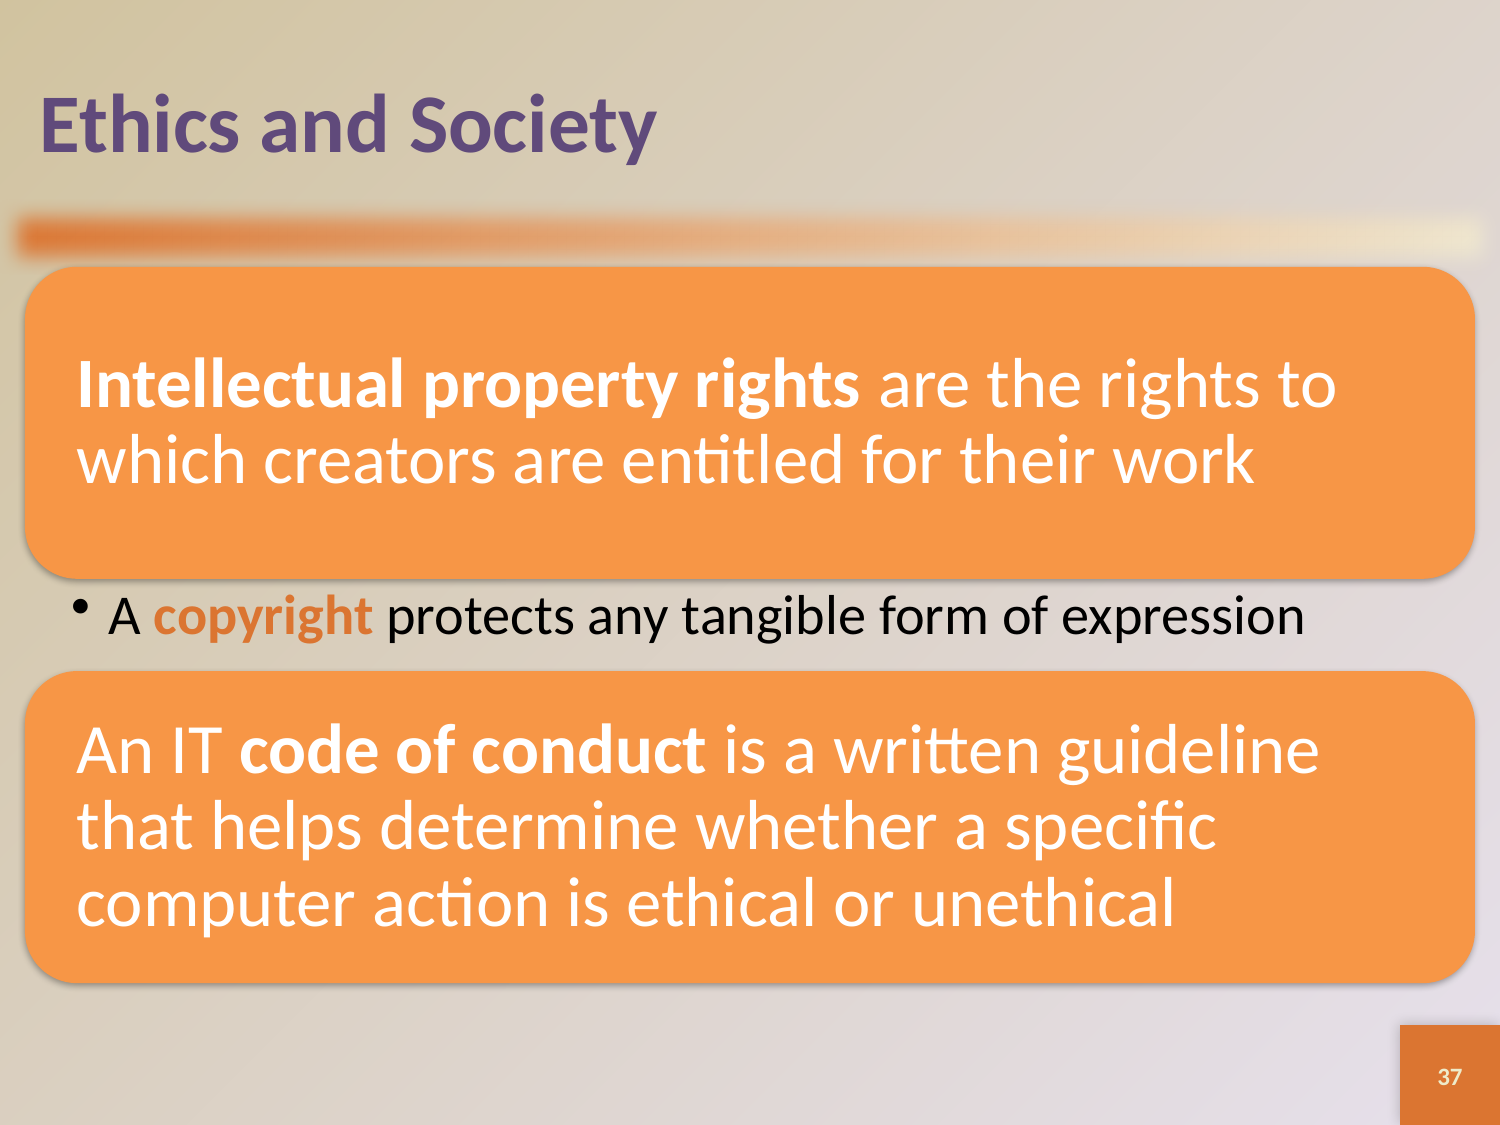

# Ethics and Society
Intellectual property rights are the rights to which creators are entitled for their work
A copyright protects any tangible form of expression
An IT code of conduct is a written guideline that helps determine whether a specific computer action is ethical or unethical
37